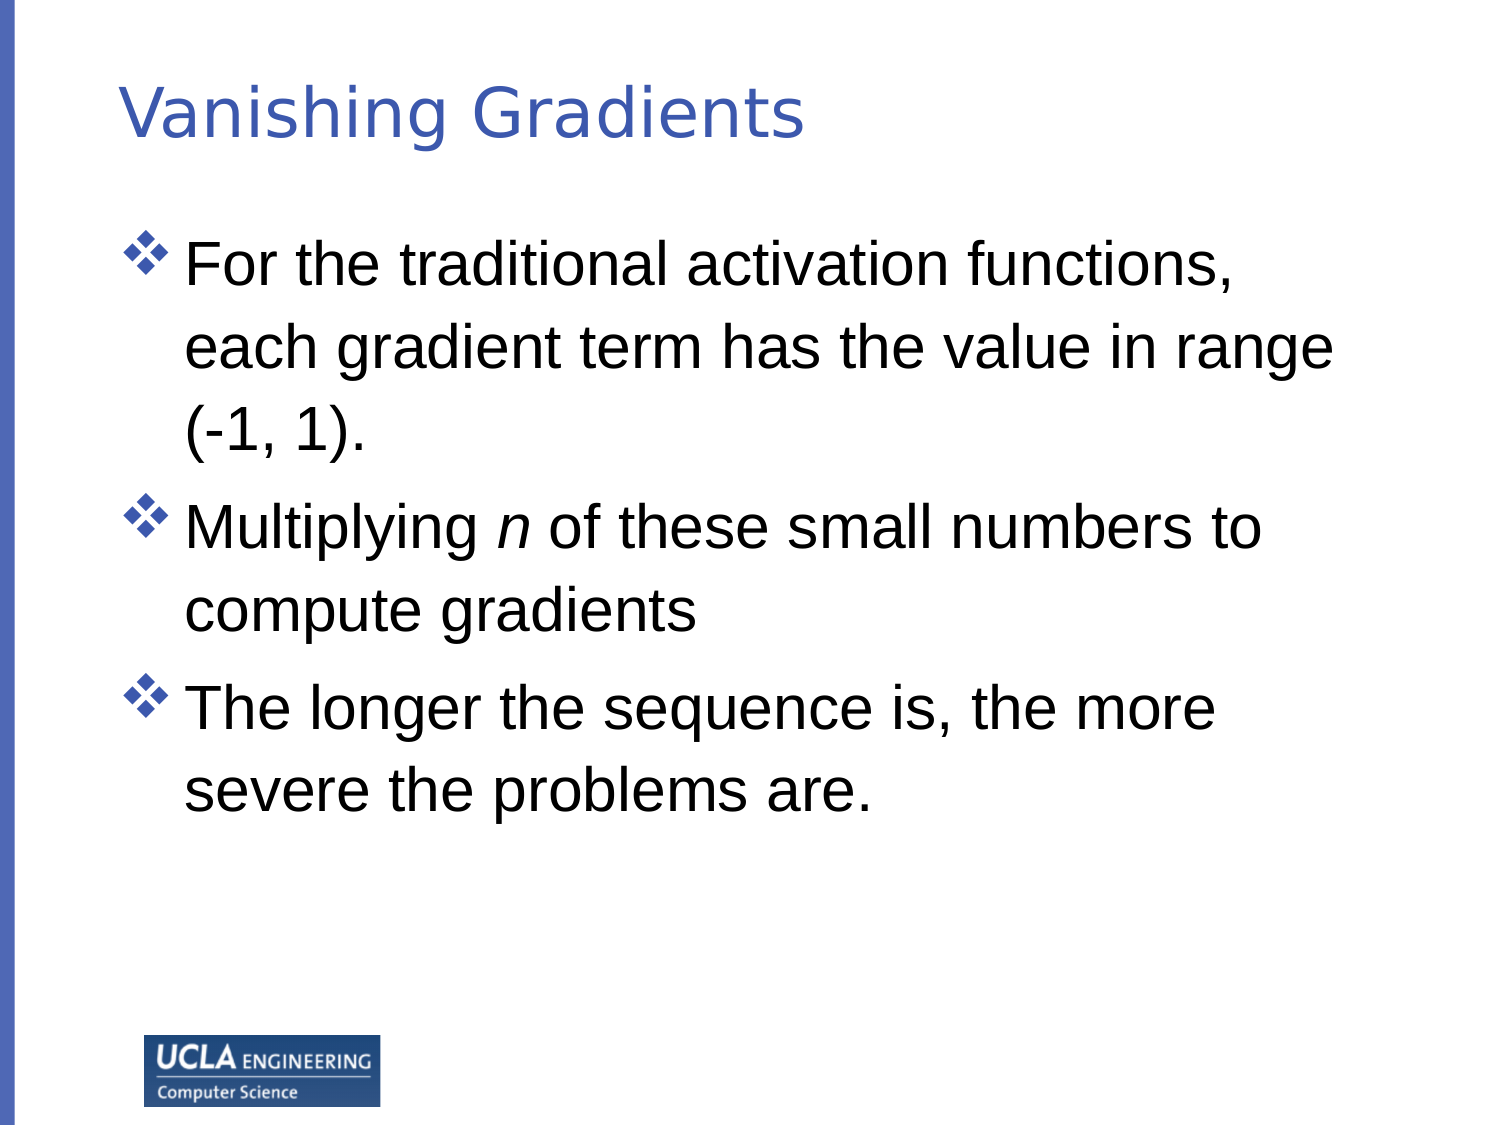

# Vanishing Gradients
For the traditional activation functions, each gradient term has the value in range (-1, 1).
Multiplying n of these small numbers to compute gradients
The longer the sequence is, the more severe the problems are.